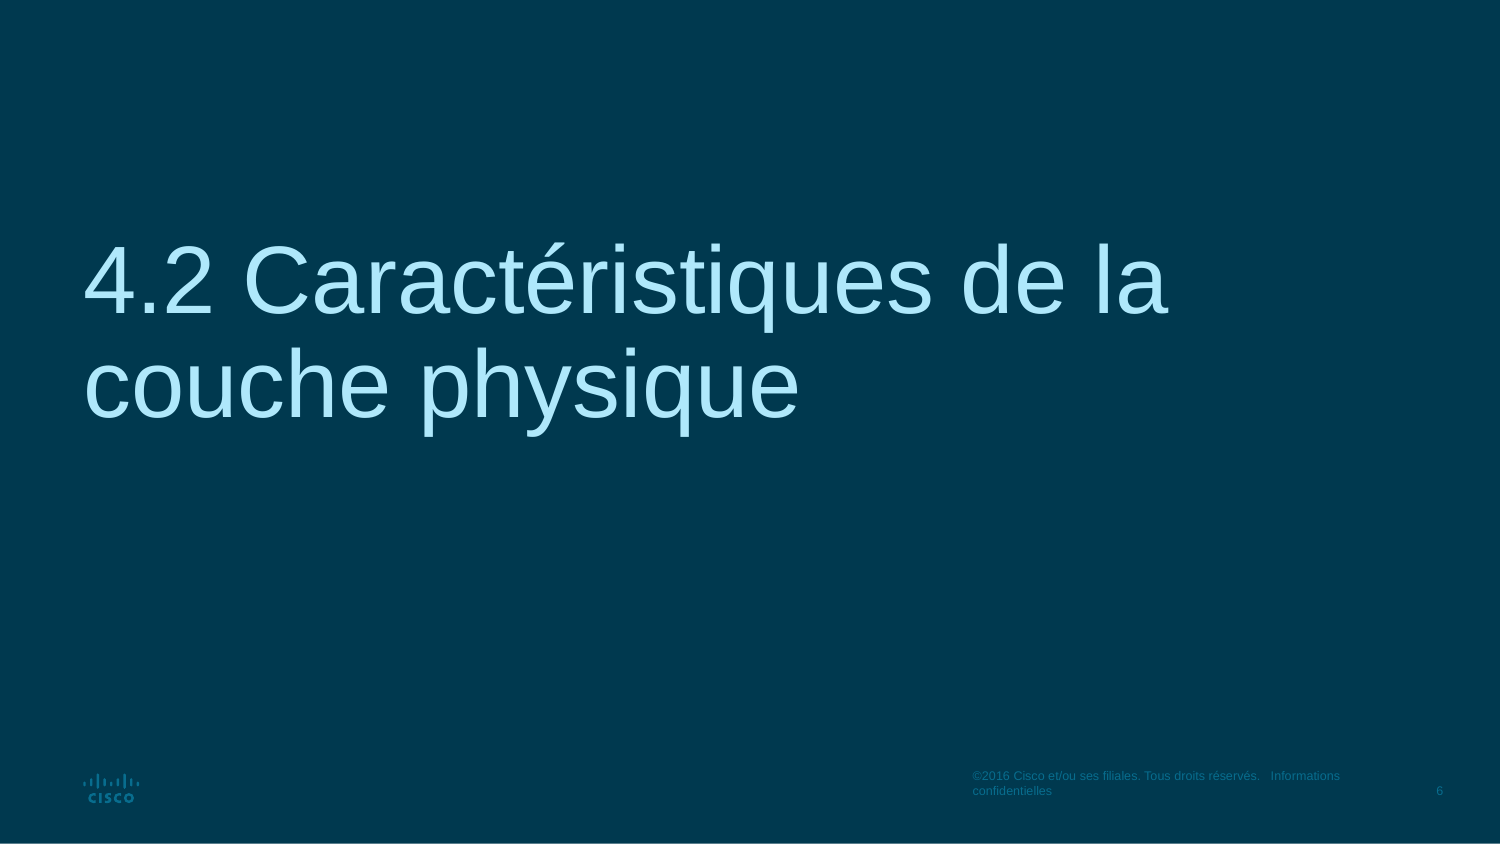

# 4.2 Caractéristiques de la couche physique